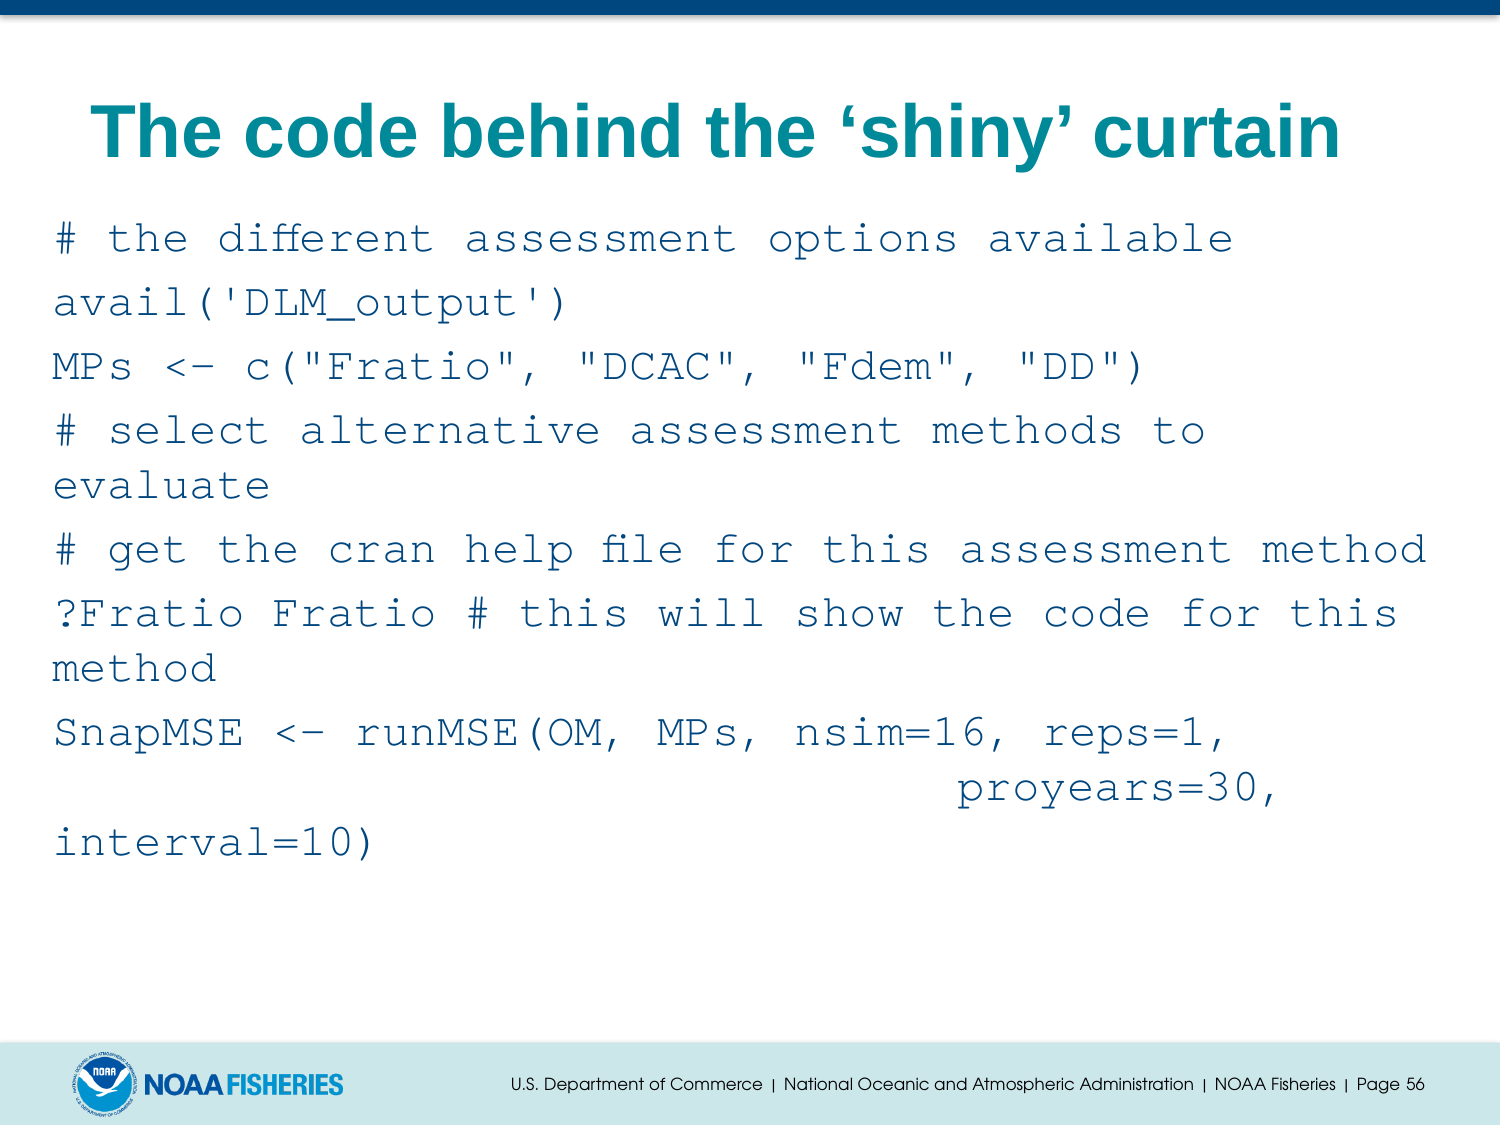

# The code behind the ‘shiny’ curtain
# the different assessment options available
avail('DLM_output')
MPs <- c("Fratio", "DCAC", "Fdem", "DD")
# select alternative assessment methods to evaluate
# get the cran help file for this assessment method
?Fratio Fratio # this will show the code for this method
SnapMSE <- runMSE(OM, MPs, nsim=16, reps=1, 			                      proyears=30, interval=10)

U.S. Department of Commerce | National Oceanic and Atmospheric Administration | NOAA Fisheries | Page 56